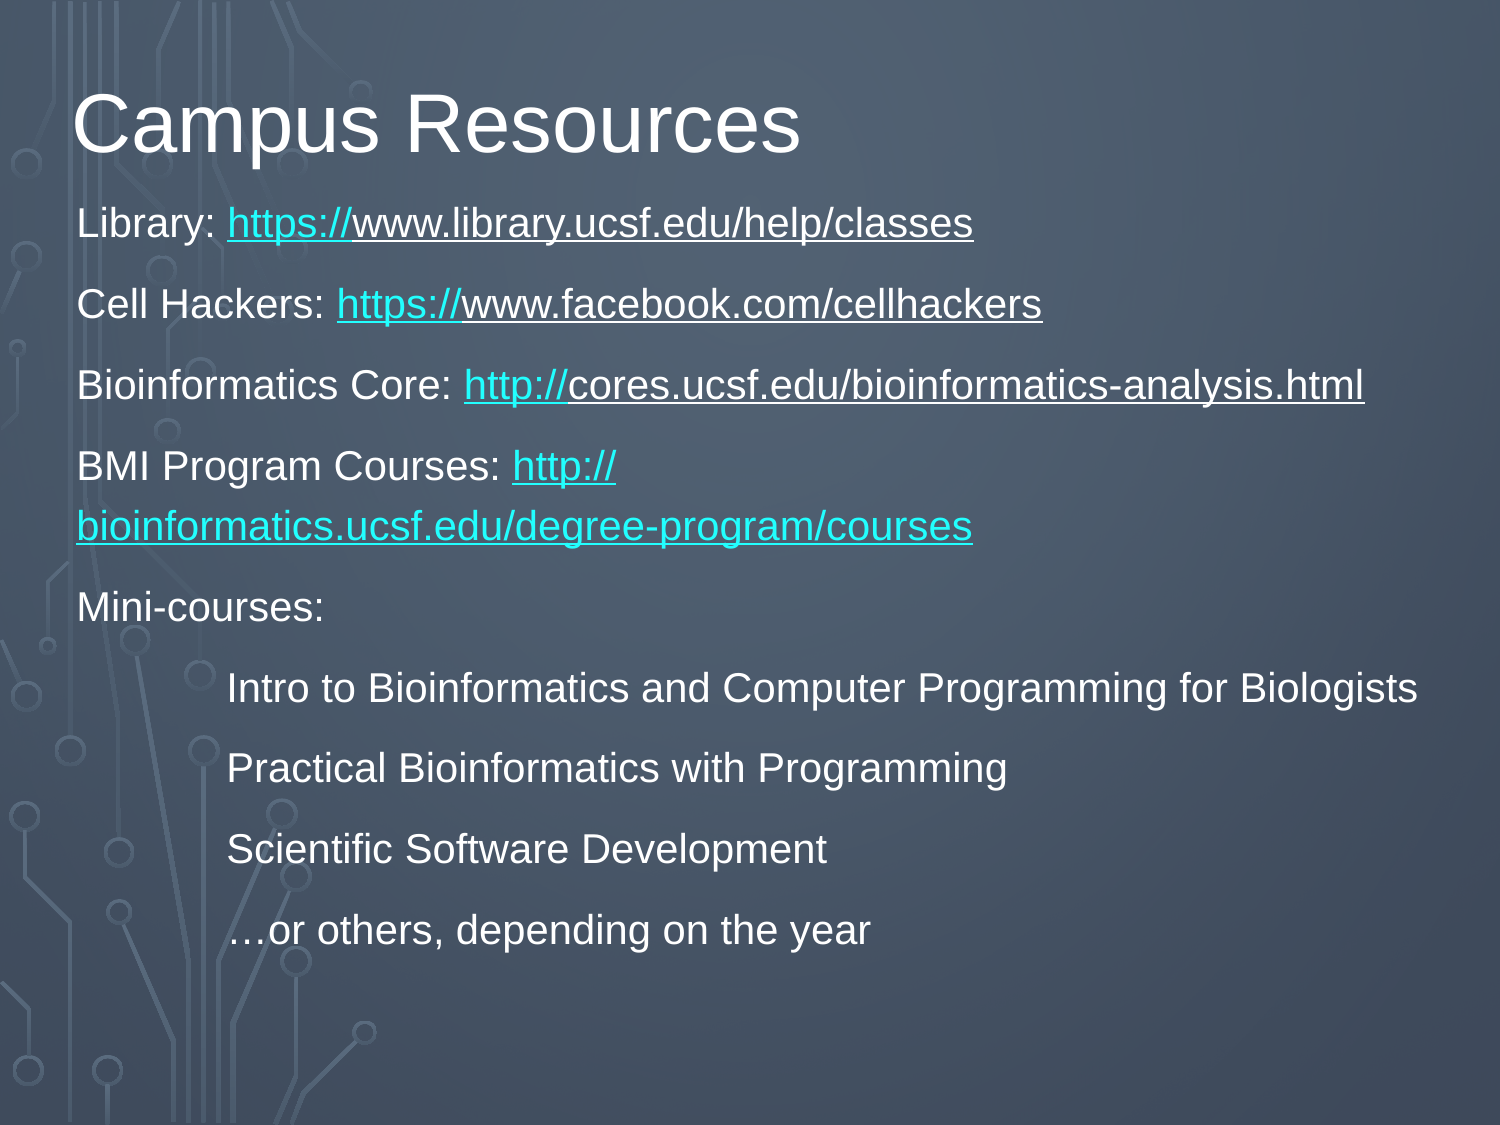

Campus Resources
Library: https://www.library.ucsf.edu/help/classes
Cell Hackers: https://www.facebook.com/cellhackers
Bioinformatics Core: http://cores.ucsf.edu/bioinformatics-analysis.html
BMI Program Courses: http://bioinformatics.ucsf.edu/degree-program/courses
Mini-courses:
	Intro to Bioinformatics and Computer Programming for Biologists
	Practical Bioinformatics with Programming
	Scientific Software Development
	…or others, depending on the year